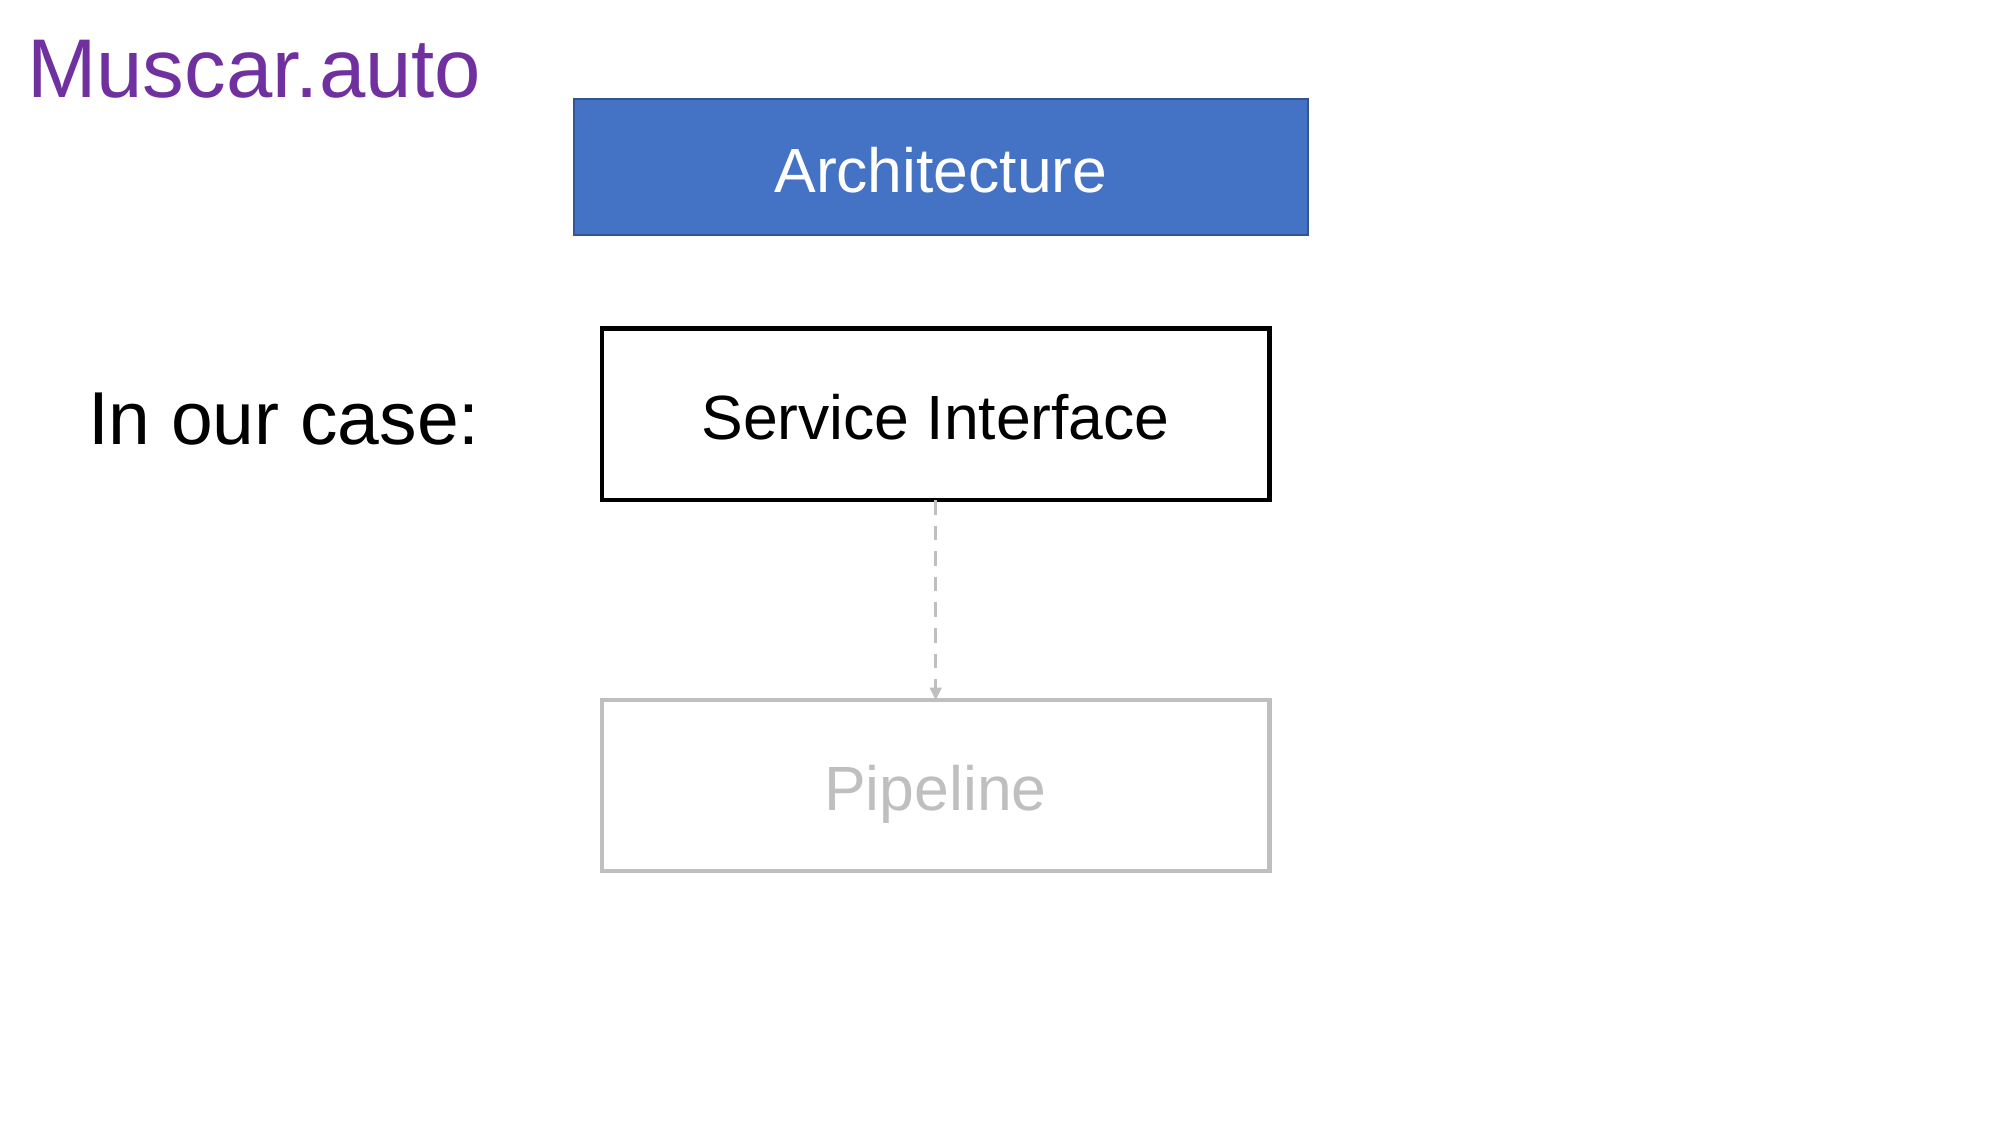

Muscar.auto
Architecture
In our case:
Service Interface
Pipeline